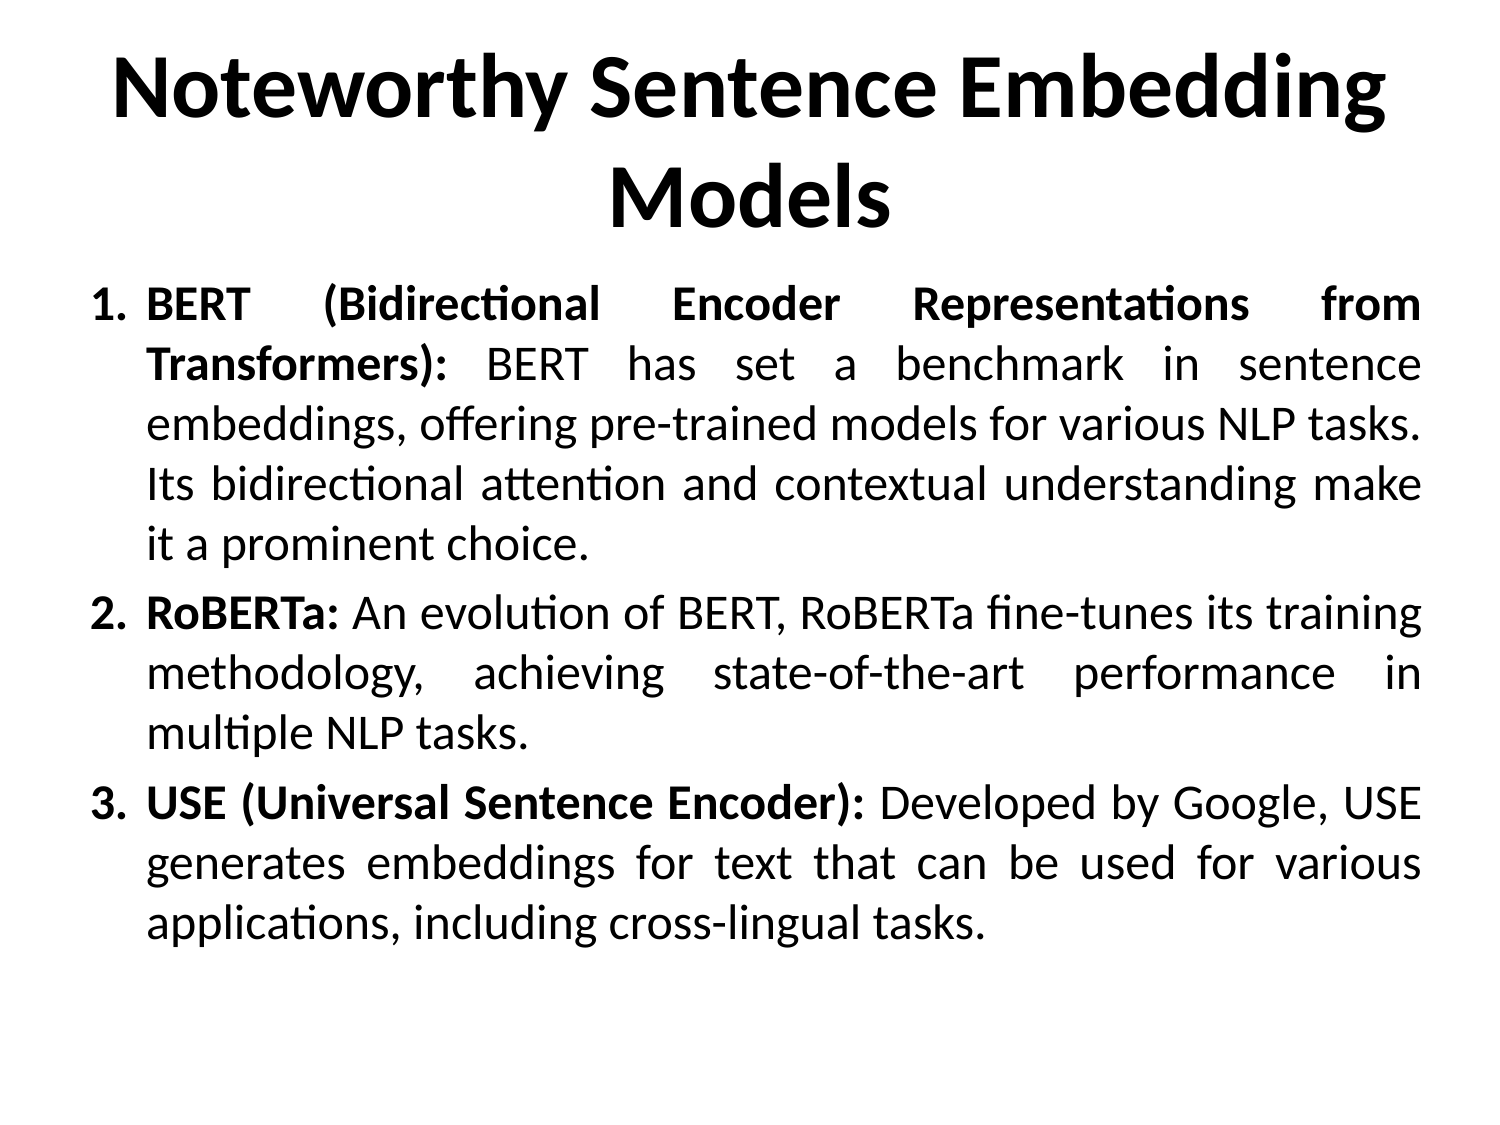

# Noteworthy Sentence Embedding Models
BERT (Bidirectional Encoder Representations from Transformers): BERT has set a benchmark in sentence embeddings, offering pre-trained models for various NLP tasks. Its bidirectional attention and contextual understanding make it a prominent choice.
RoBERTa: An evolution of BERT, RoBERTa fine-tunes its training methodology, achieving state-of-the-art performance in multiple NLP tasks.
USE (Universal Sentence Encoder): Developed by Google, USE generates embeddings for text that can be used for various applications, including cross-lingual tasks.